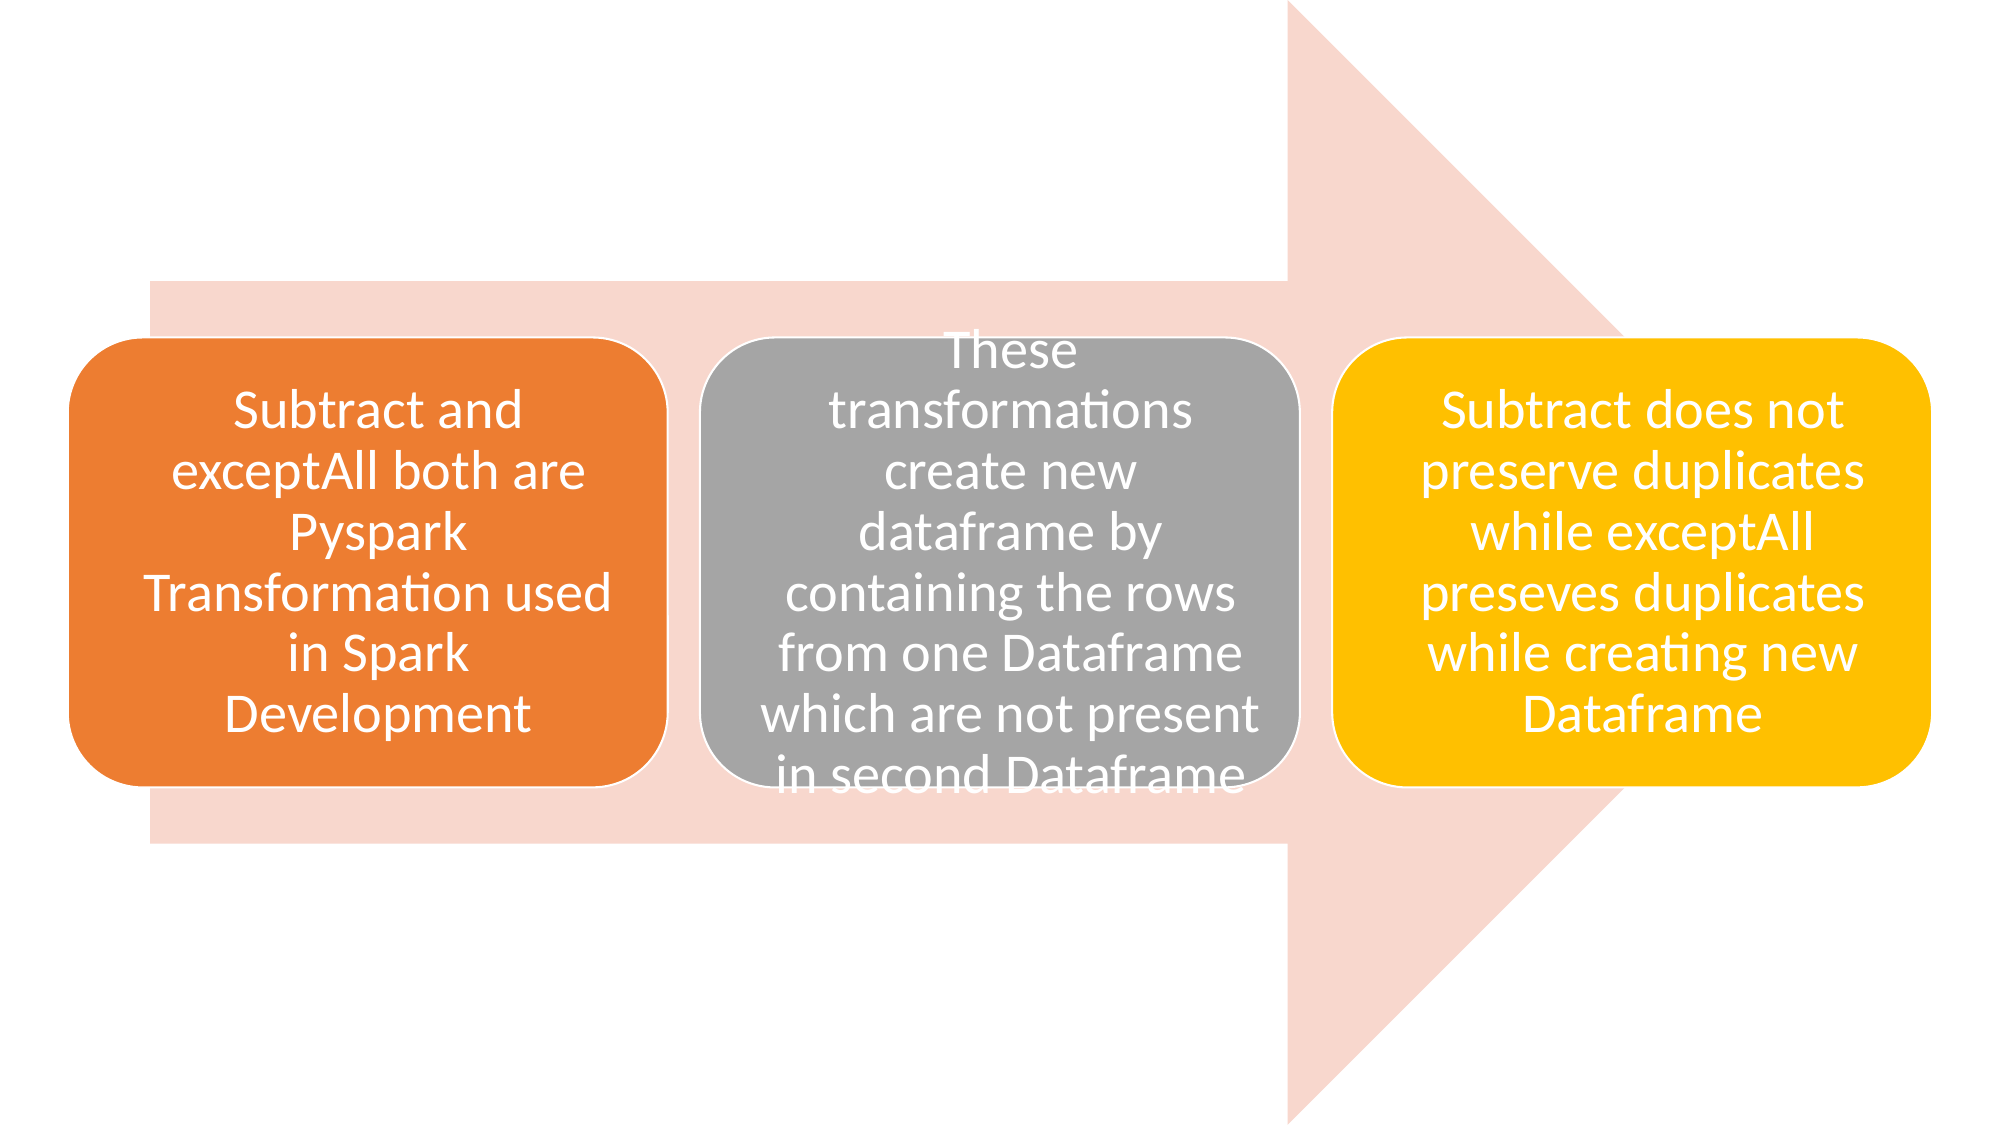

Subtract and exceptAll both are Pyspark Transformation used in Spark Development
These transformations create new dataframe by containing the rows from one Dataframe which are not present in second Dataframe
Subtract does not preserve duplicates while exceptAll preseves duplicates while creating new Dataframe